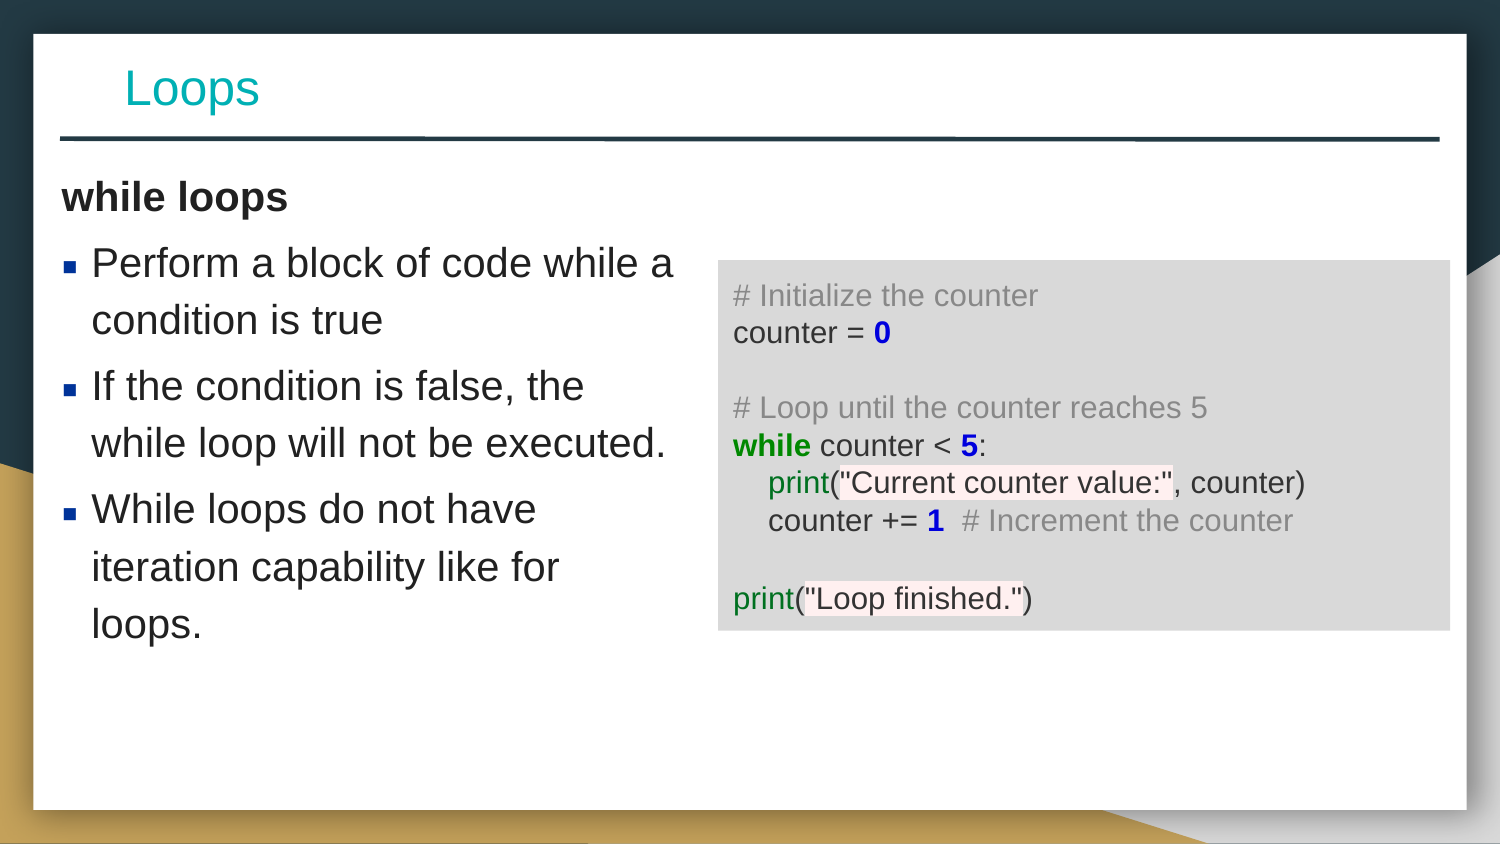

Loops
while loops
Perform a block of code while a condition is true
If the condition is false, the while loop will not be executed.
While loops do not have iteration capability like for loops.

# Initialize the counter
counter = 0

# Loop until the counter reaches 5
while counter < 5:
    print("Current counter value:", counter)
    counter += 1  # Increment the counter

print("Loop finished.")